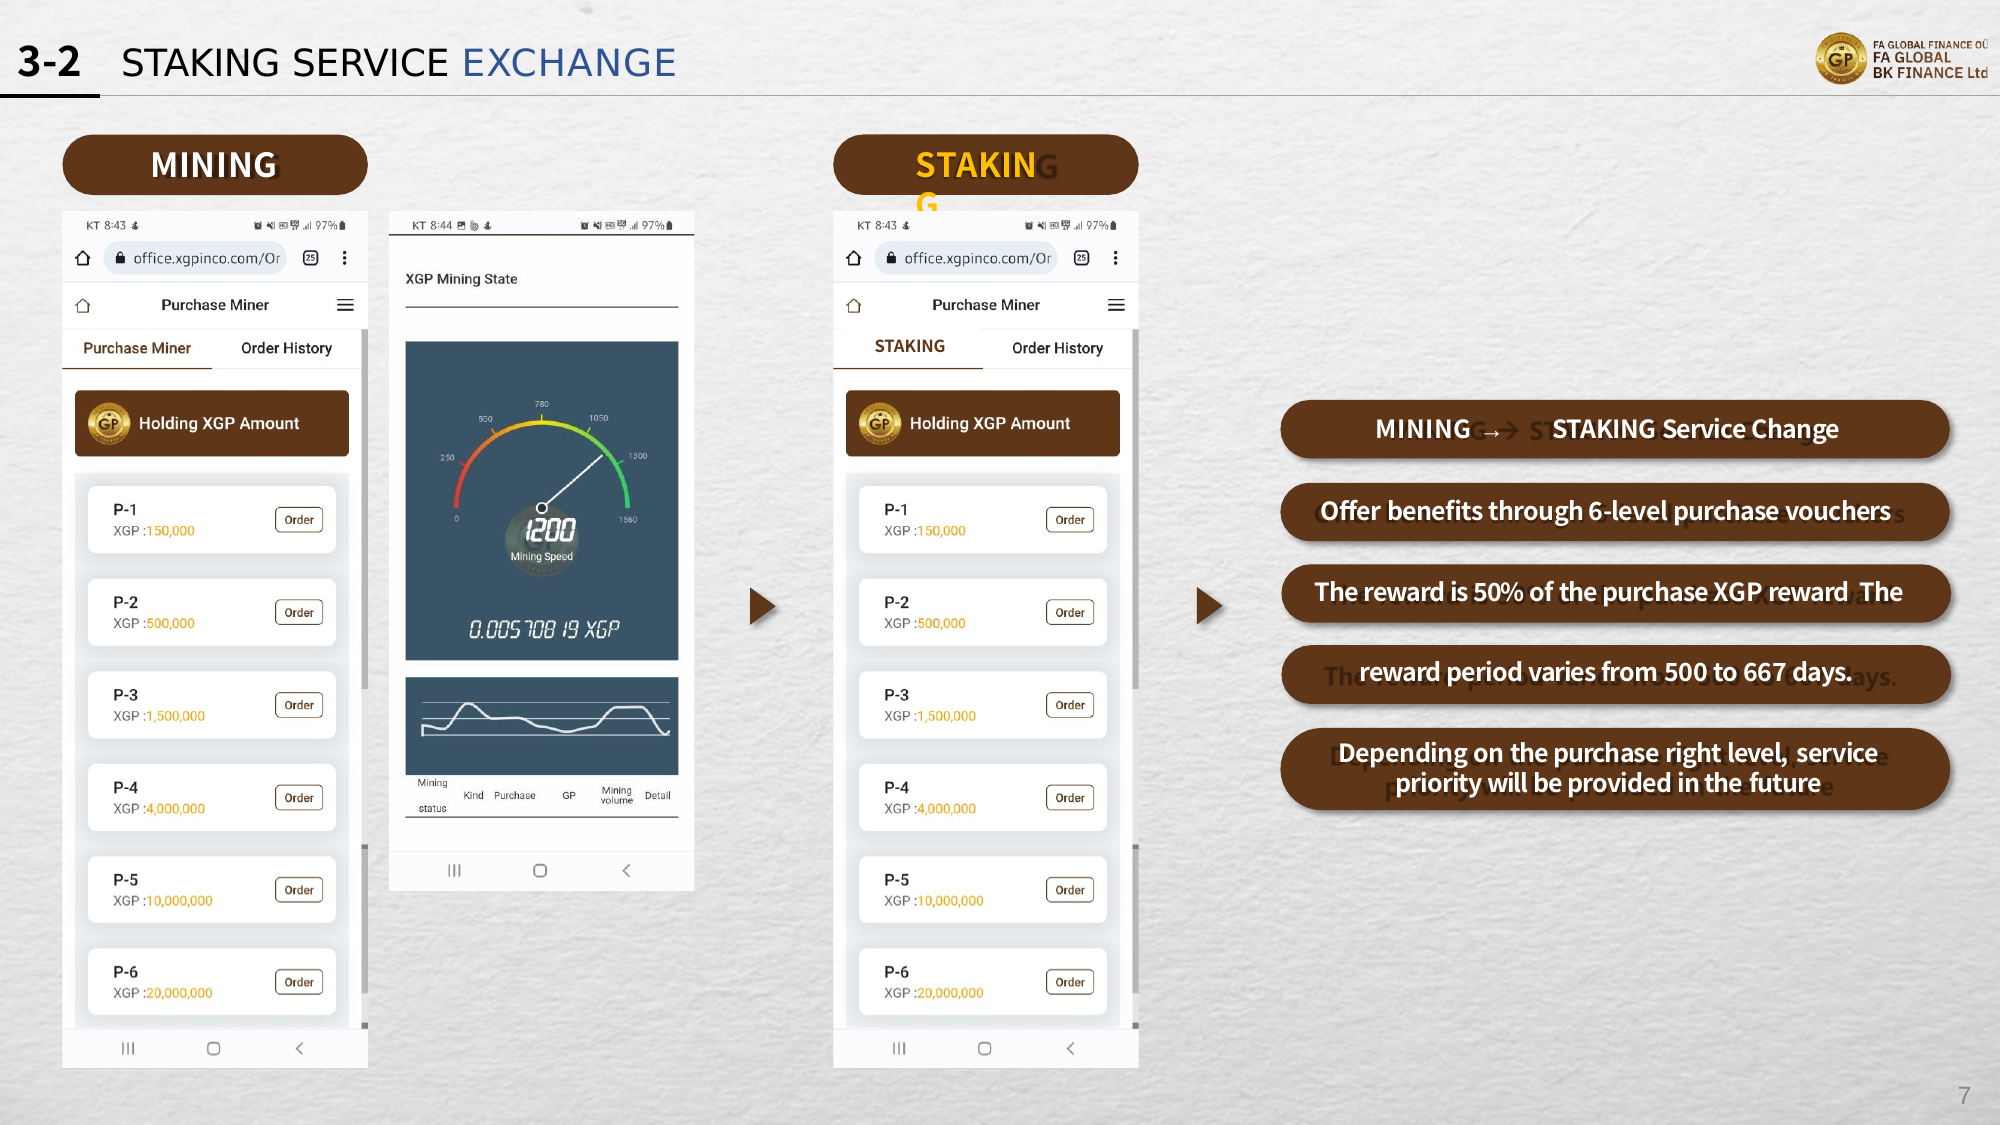

# 3-2	STAKING SERVICE EXCHANGE

MINING
STAKING

STAKING

MINING → STAKING Service Change
Offer benefits through 6-level purchase vouchers  The reward is 50% of the purchase XGP reward  The reward period varies from 500 to 667 days.  Depending on the purchase right level, service
priority will be provided in the future
7